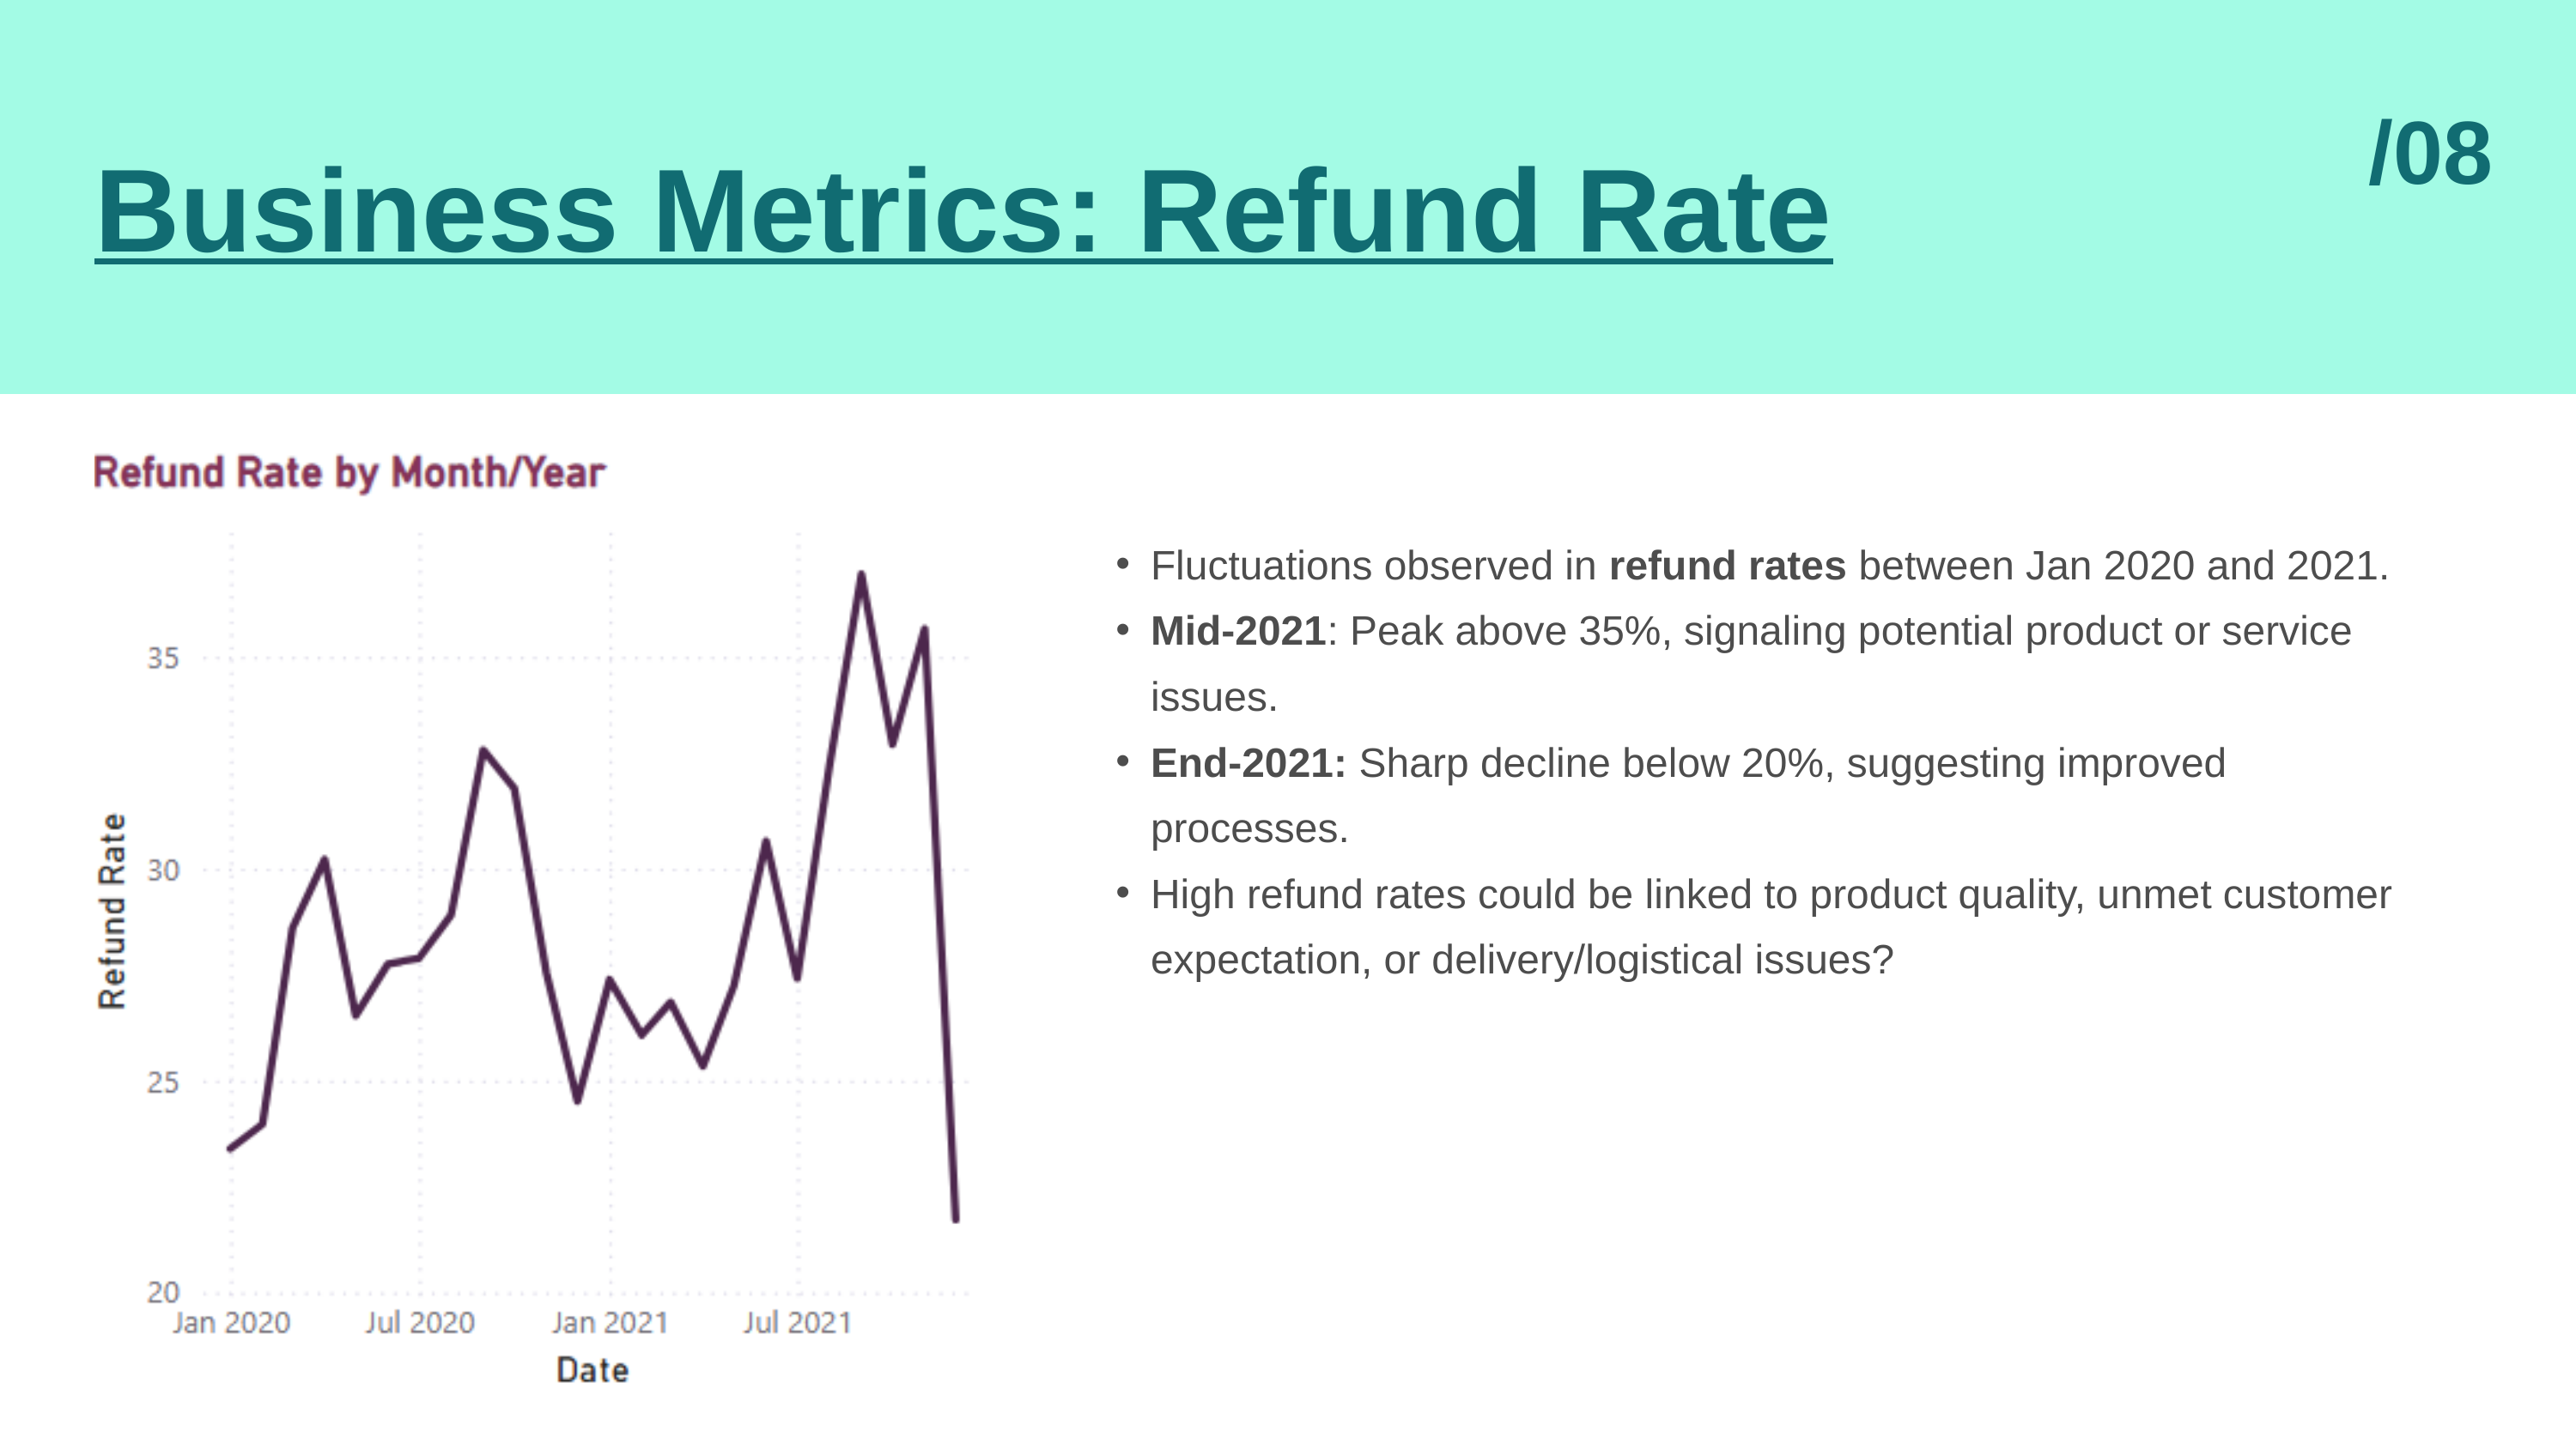

/08
Business Metrics: Refund Rate

Fluctuations observed in refund rates between Jan 2020 and 2021.
Mid-2021: Peak above 35%, signaling potential product or service issues.
End-2021: Sharp decline below 20%, suggesting improved processes.
High refund rates could be linked to product quality, unmet customer expectation, or delivery/logistical issues?